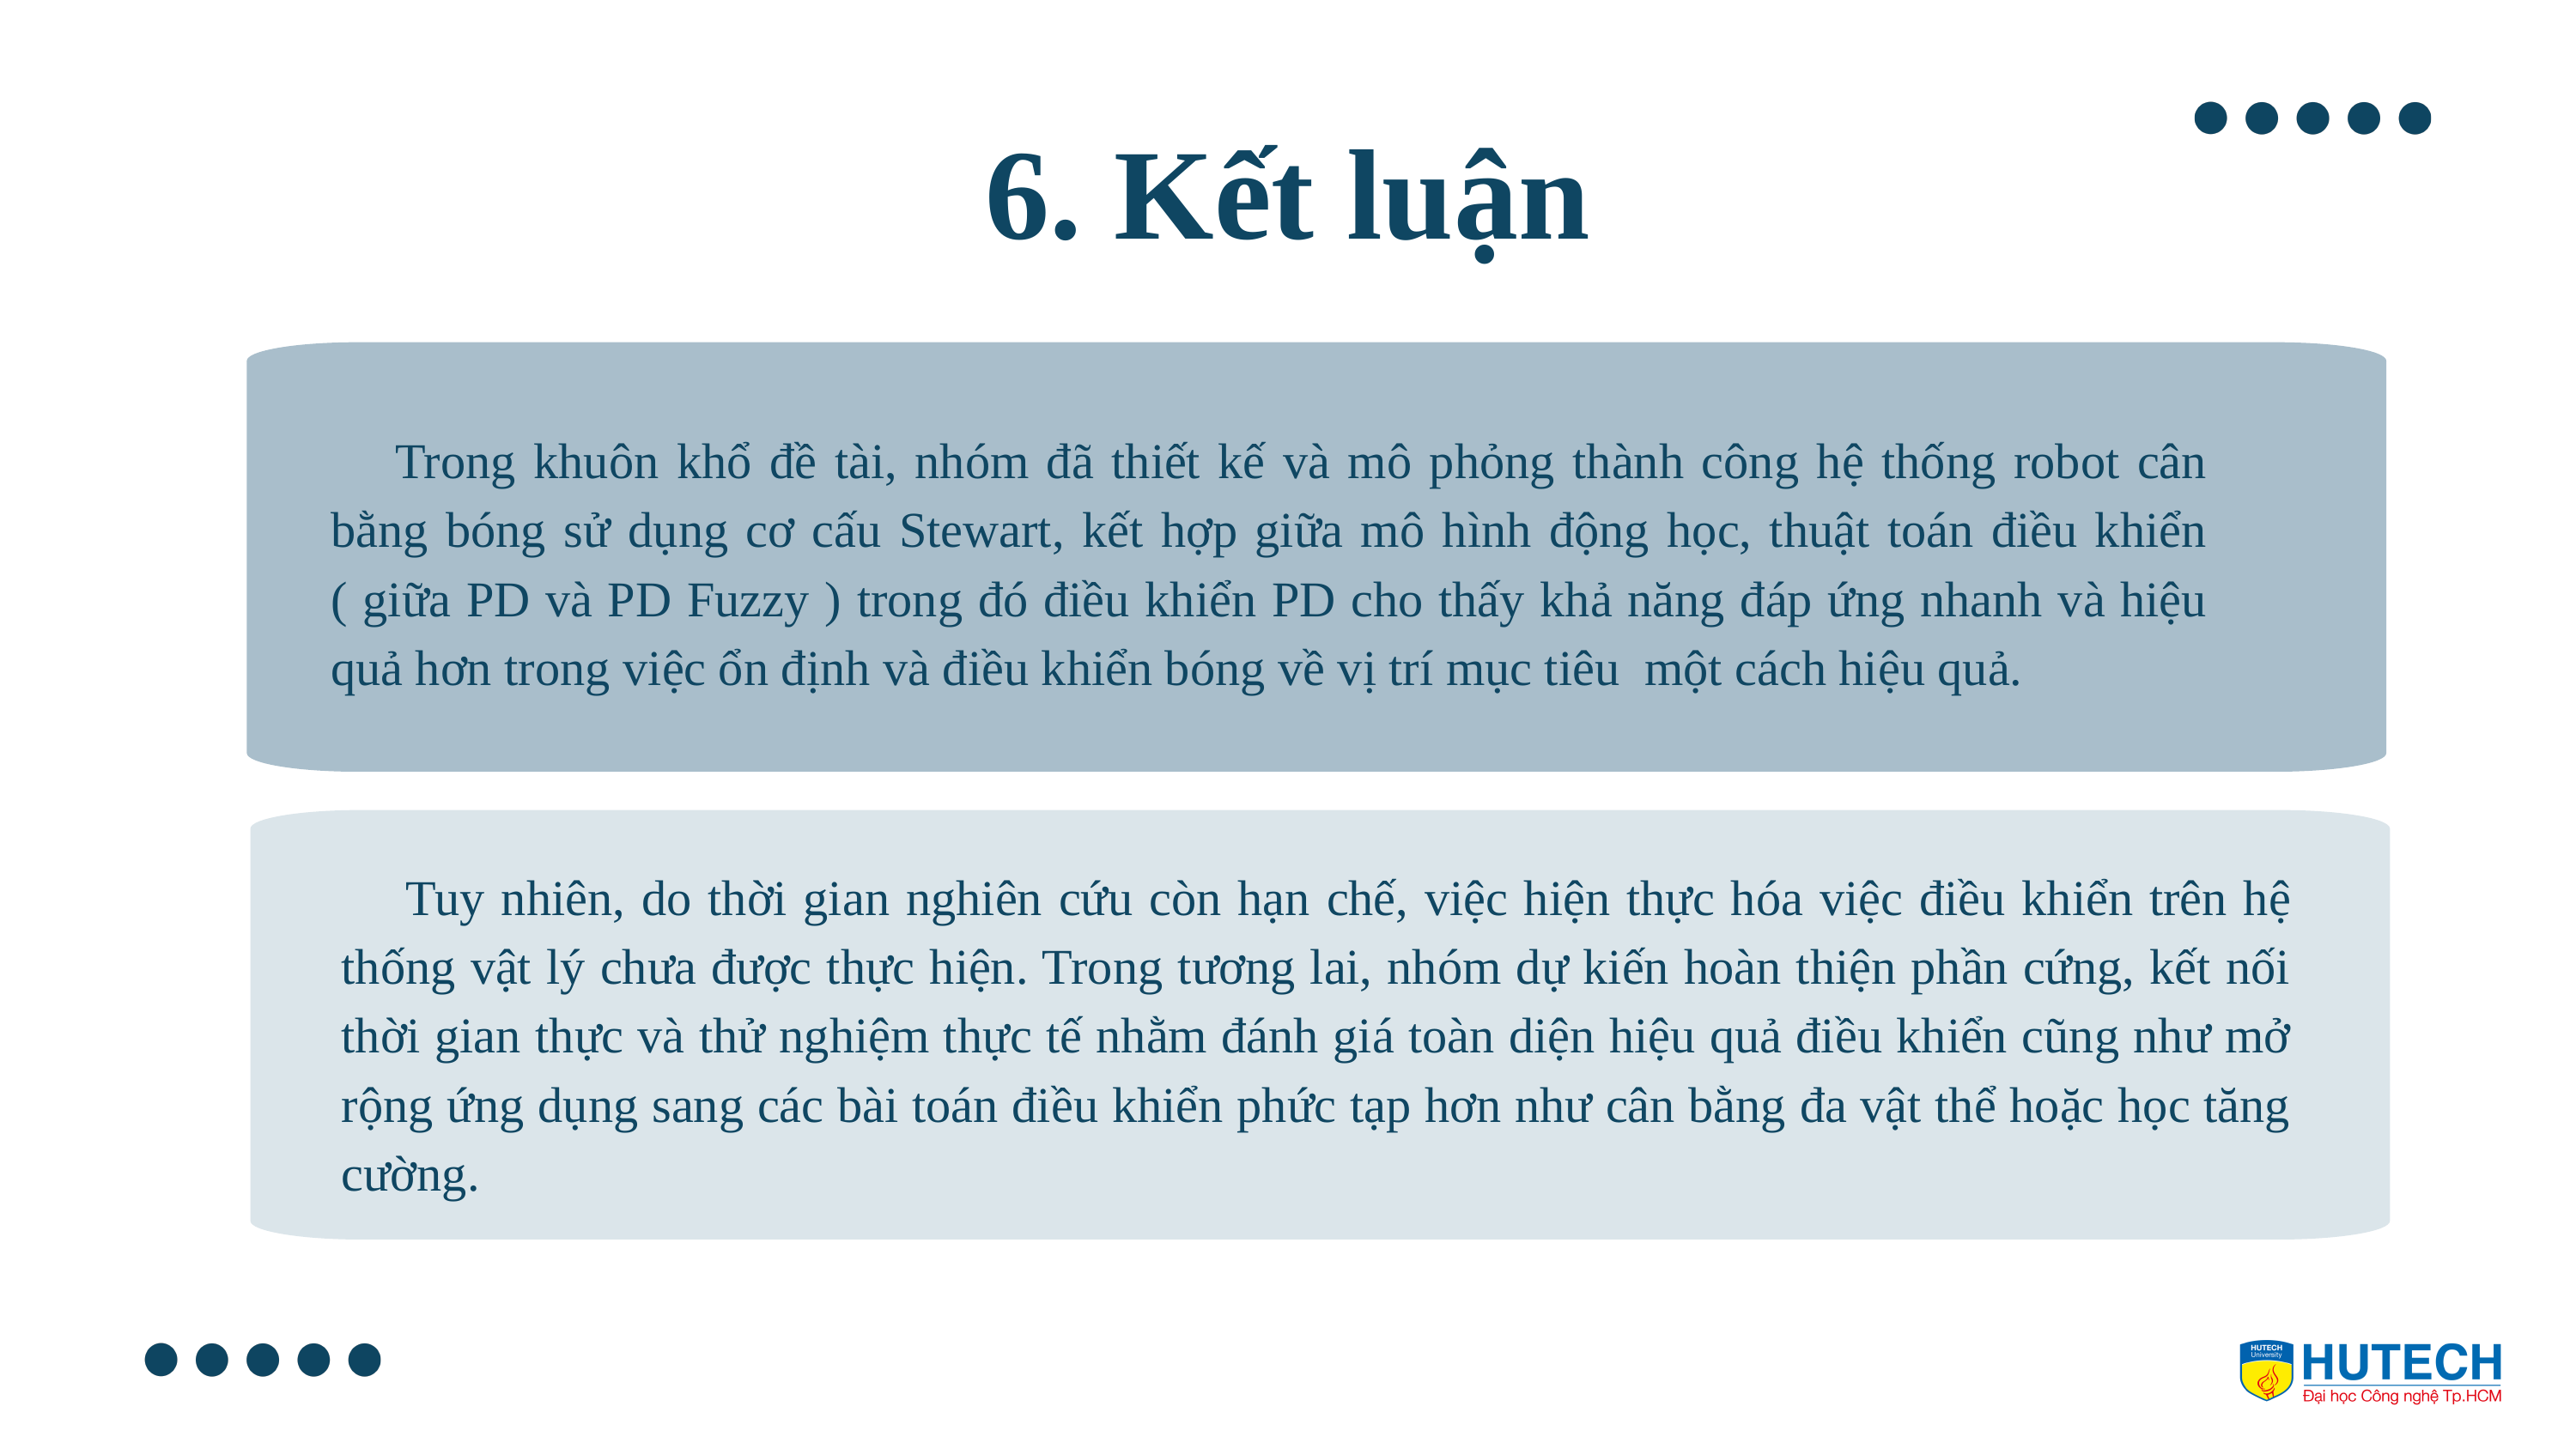

6. Kết luận

Trong khuôn khổ đề tài, nhóm đã thiết kế và mô phỏng thành công hệ thống robot cân bằng bóng sử dụng cơ cấu Stewart, kết hợp giữa mô hình động học, thuật toán điều khiển ( giữa PD và PD Fuzzy ) trong đó điều khiển PD cho thấy khả năng đáp ứng nhanh và hiệu quả hơn trong việc ổn định và điều khiển bóng về vị trí mục tiêu  một cách hiệu quả.

Tuy nhiên, do thời gian nghiên cứu còn hạn chế, việc hiện thực hóa việc điều khiển trên hệ thống vật lý chưa được thực hiện. Trong tương lai, nhóm dự kiến hoàn thiện phần cứng, kết nối thời gian thực và thử nghiệm thực tế nhằm đánh giá toàn diện hiệu quả điều khiển cũng như mở rộng ứng dụng sang các bài toán điều khiển phức tạp hơn như cân bằng đa vật thể hoặc học tăng cường.